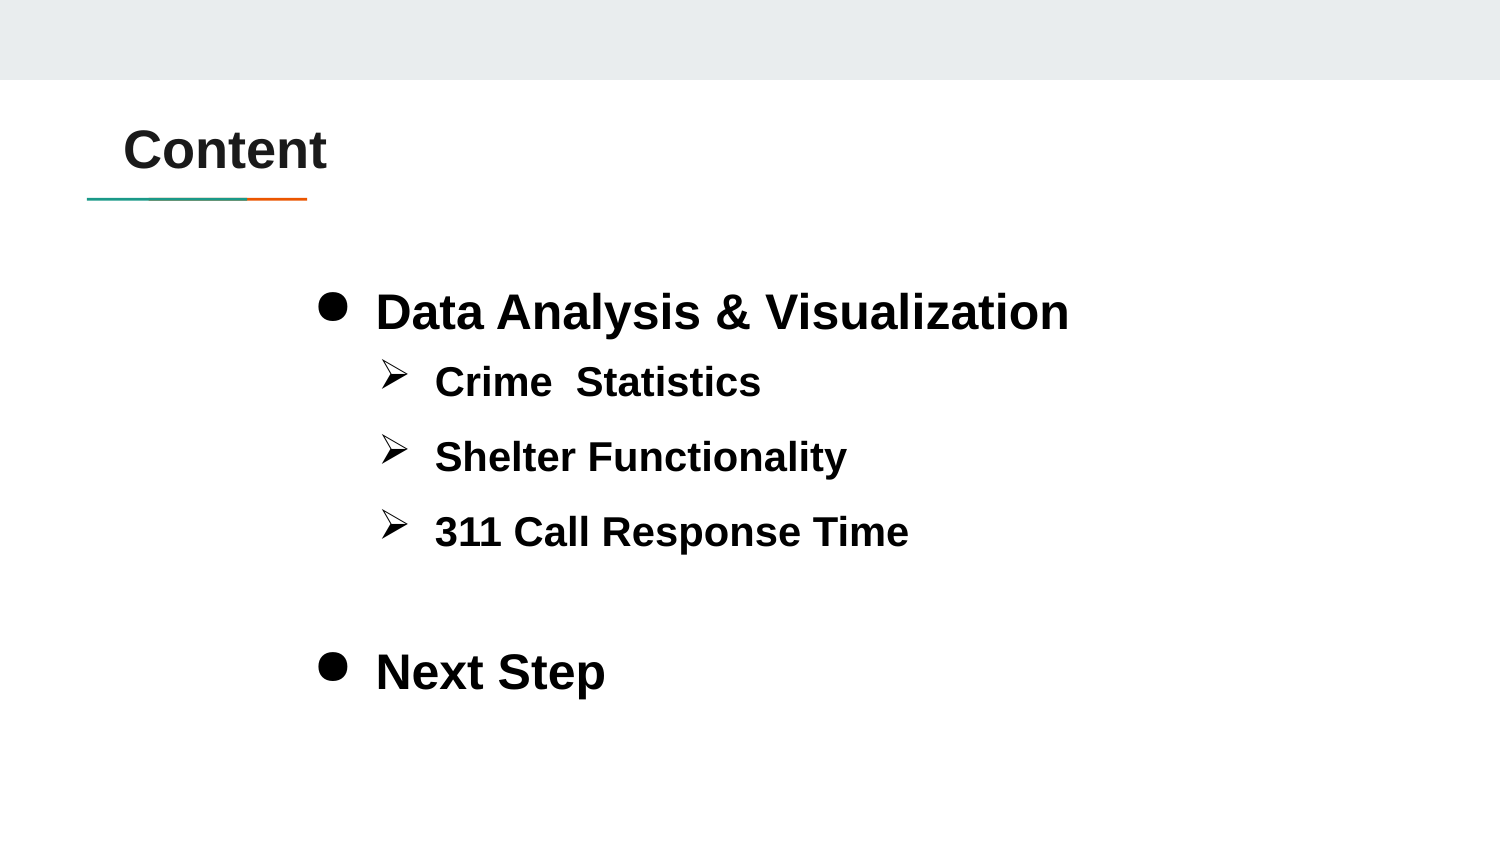

# Content
Data Analysis & Visualization

Next Step
Crime  Statistics
Shelter Functionality
311 Call Response Time